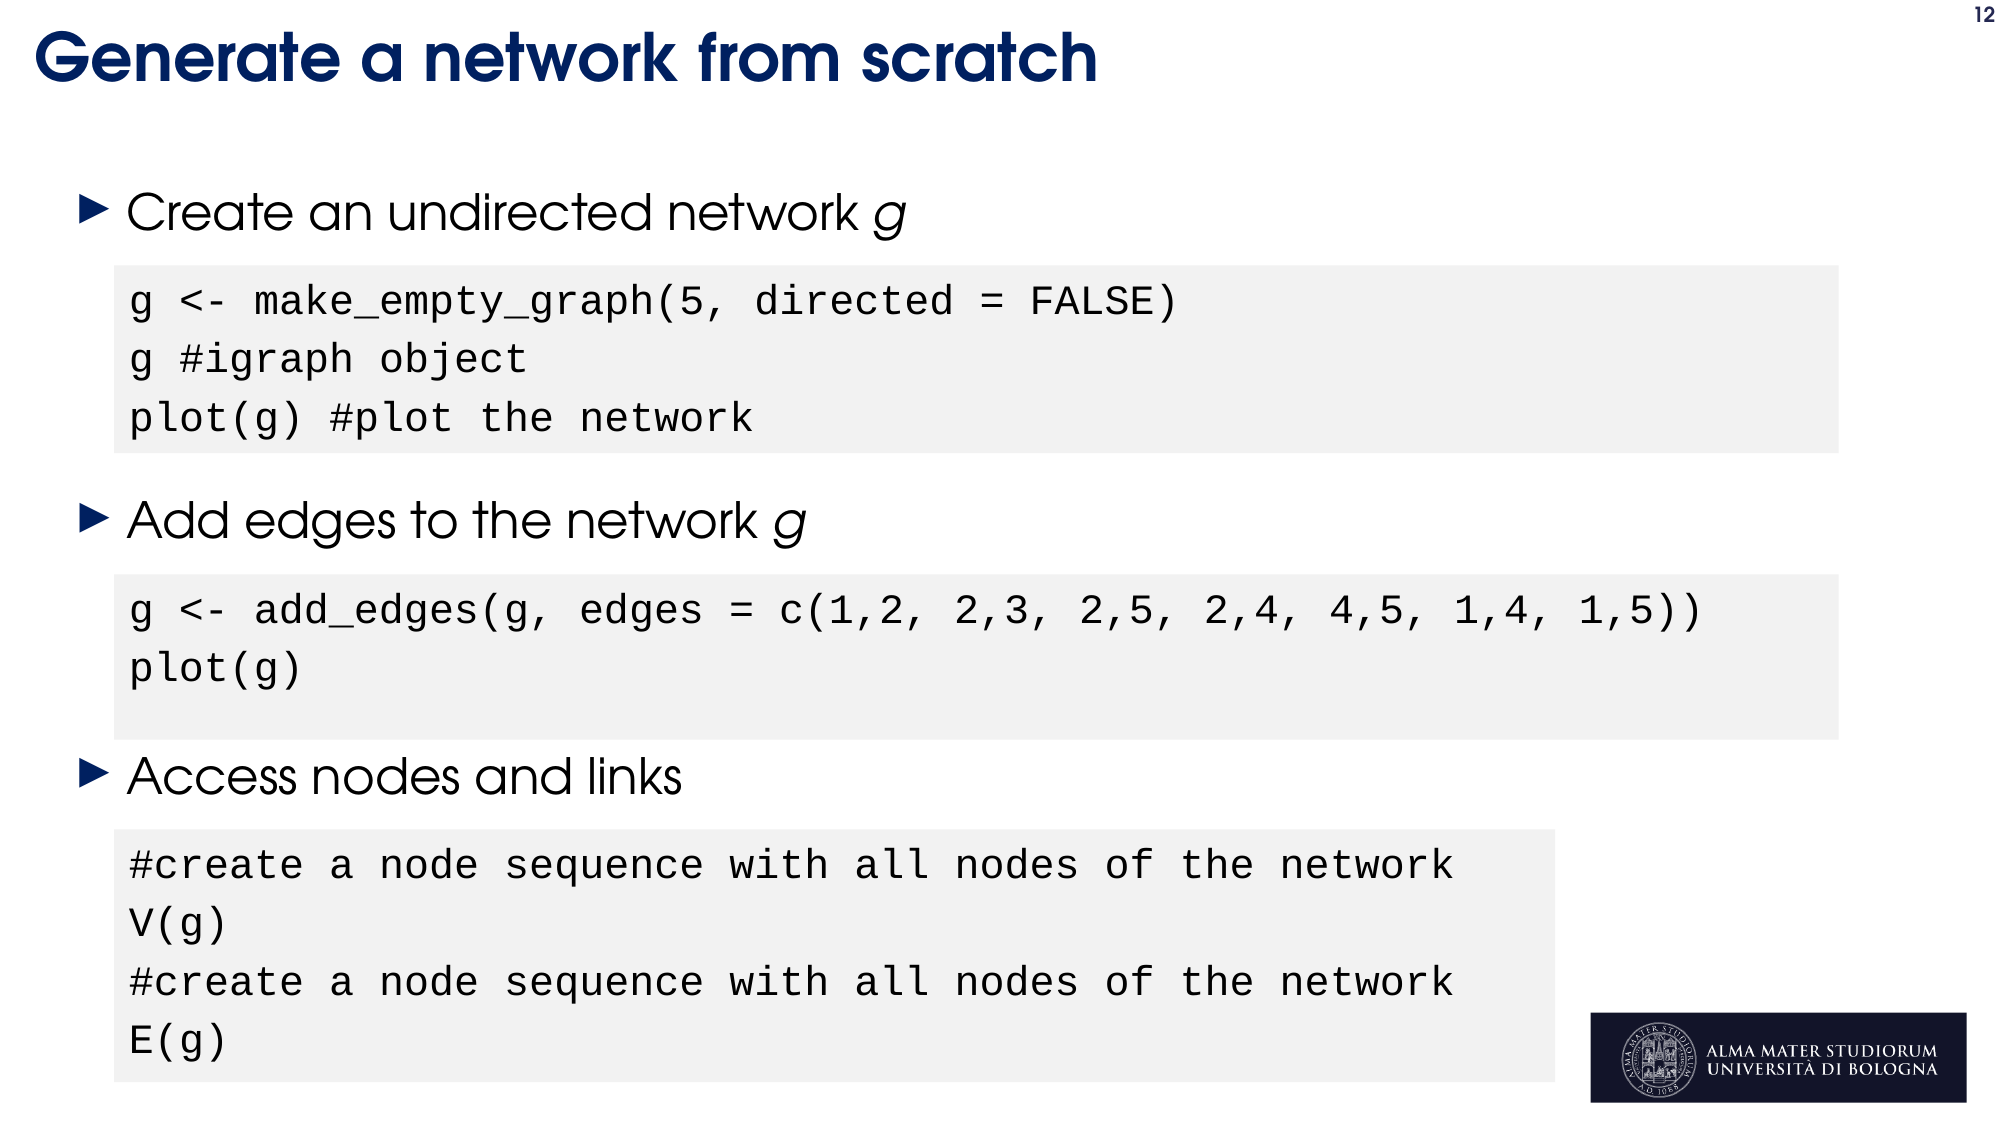

Generate a network from scratch
Create an undirected network g
g <- make_empty_graph(5, directed = FALSE)
g #igraph object
plot(g) #plot the network
Add edges to the network g
g <- add_edges(g, edges = c(1,2, 2,3, 2,5, 2,4, 4,5, 1,4, 1,5))
plot(g)

Access nodes and links
#create a node sequence with all nodes of the network
V(g)
#create a node sequence with all nodes of the network
E(g)